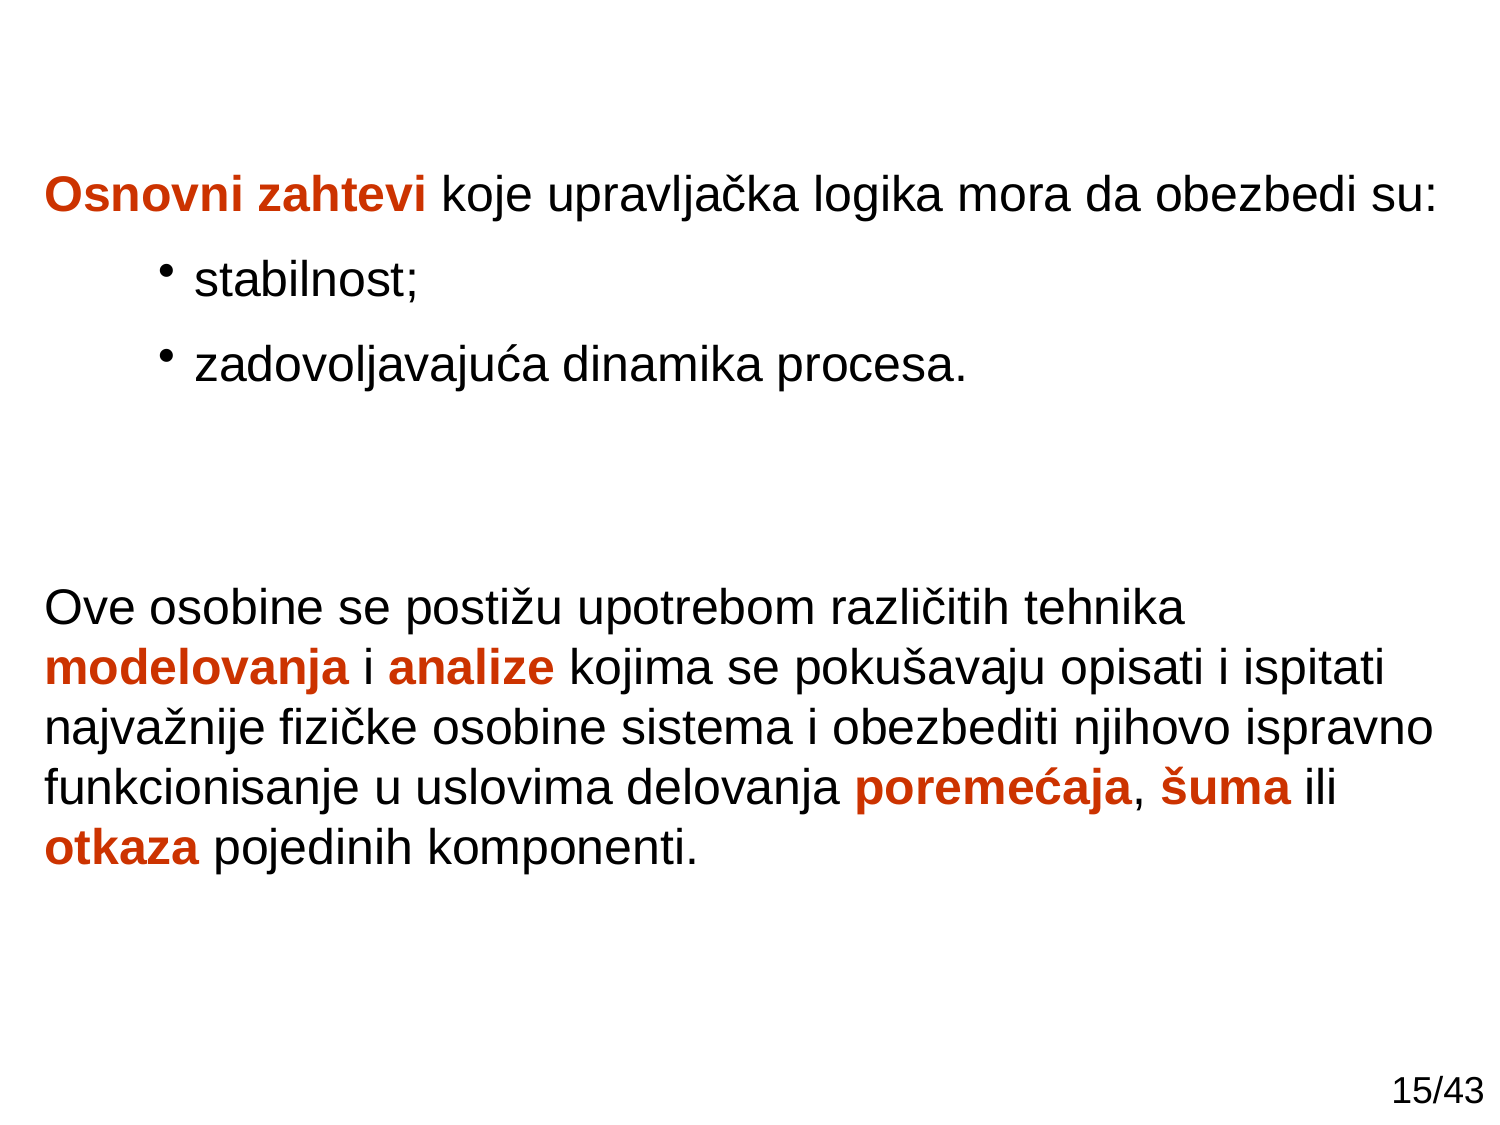

Osnovni zahtevi koje upravljačka logika mora da obezbedi su:
stabilnost;
zadovoljavajuća dinamika procesa.
Ove osobine se postižu upotrebom različitih tehnika modelovanja i analize kojima se pokušavaju opisati i ispitati najvažnije fizičke osobine sistema i obezbediti njihovo ispravno funkcionisanje u uslovima delovanja poremećaja, šuma ili otkaza pojedinih komponenti.
15/43